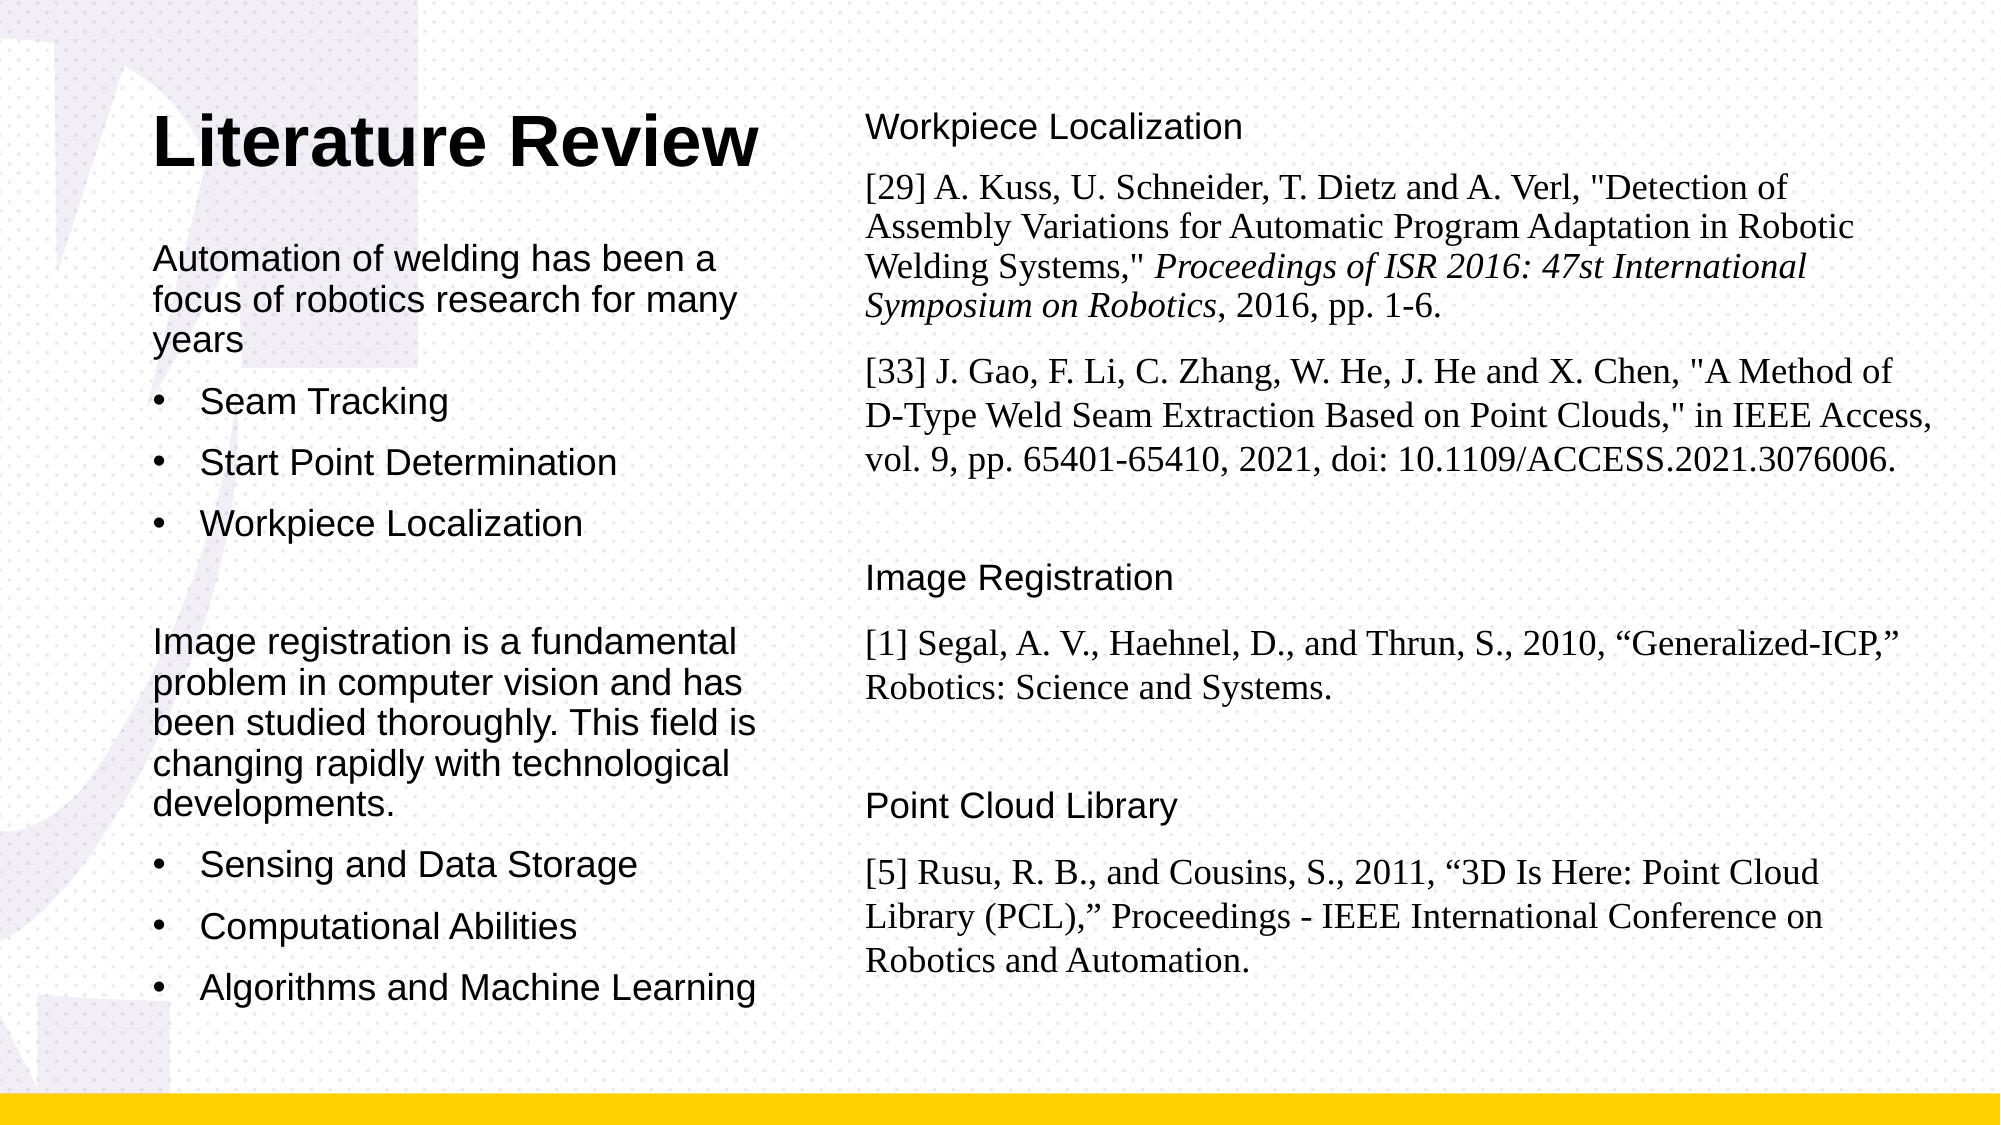

# Literature Review
Workpiece Localization
[29] A. Kuss, U. Schneider, T. Dietz and A. Verl, "Detection of Assembly Variations for Automatic Program Adaptation in Robotic Welding Systems," Proceedings of ISR 2016: 47st International Symposium on Robotics, 2016, pp. 1-6.
[33] J. Gao, F. Li, C. Zhang, W. He, J. He and X. Chen, "A Method of D-Type Weld Seam Extraction Based on Point Clouds," in IEEE Access, vol. 9, pp. 65401-65410, 2021, doi: 10.1109/ACCESS.2021.3076006.

Image Registration
[1] Segal, A. V., Haehnel, D., and Thrun, S., 2010, “Generalized-ICP,” Robotics: Science and Systems.

Point Cloud Library
[5] Rusu, R. B., and Cousins, S., 2011, “3D Is Here: Point Cloud Library (PCL),” Proceedings - IEEE International Conference on Robotics and Automation.

Automation of welding has been a focus of robotics research for many years
Seam Tracking
Start Point Determination
Workpiece Localization

Image registration is a fundamental problem in computer vision and has been studied thoroughly. This field is changing rapidly with technological developments.
Sensing and Data Storage
Computational Abilities
Algorithms and Machine Learning